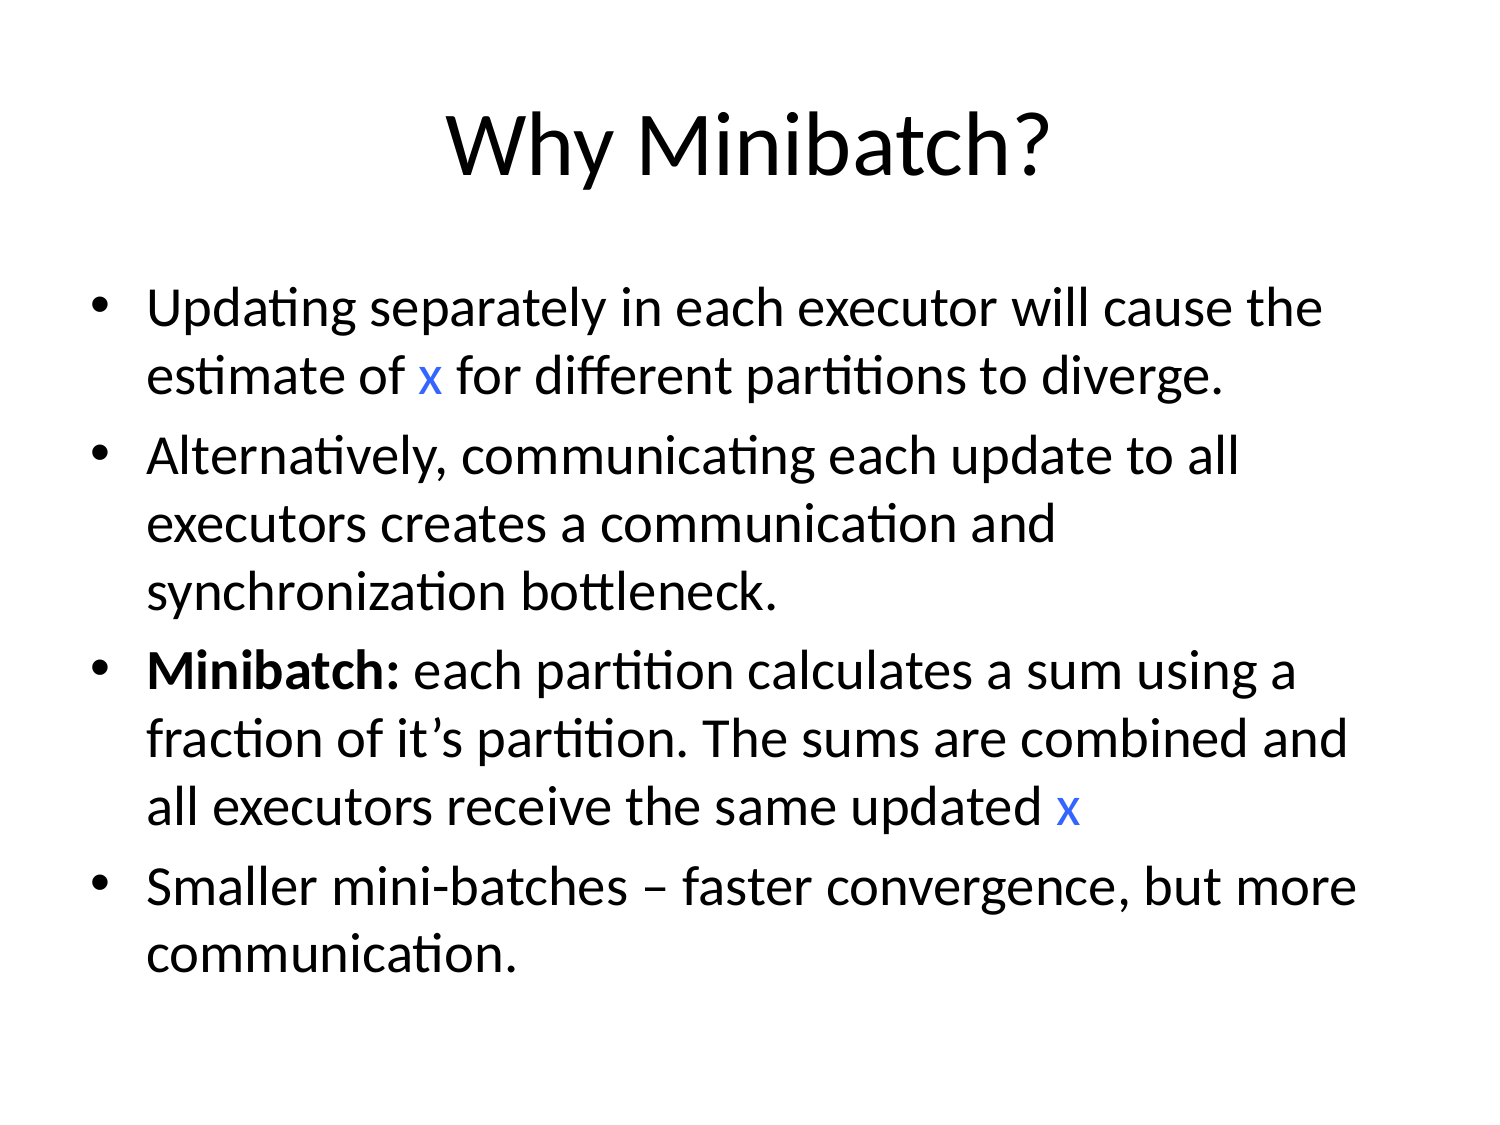

# Why Minibatch?
Updating separately in each executor will cause the estimate of x for different partitions to diverge.
Alternatively, communicating each update to all executors creates a communication and synchronization bottleneck.
Minibatch: each partition calculates a sum using a fraction of it’s partition. The sums are combined and all executors receive the same updated x
Smaller mini-batches – faster convergence, but more communication.